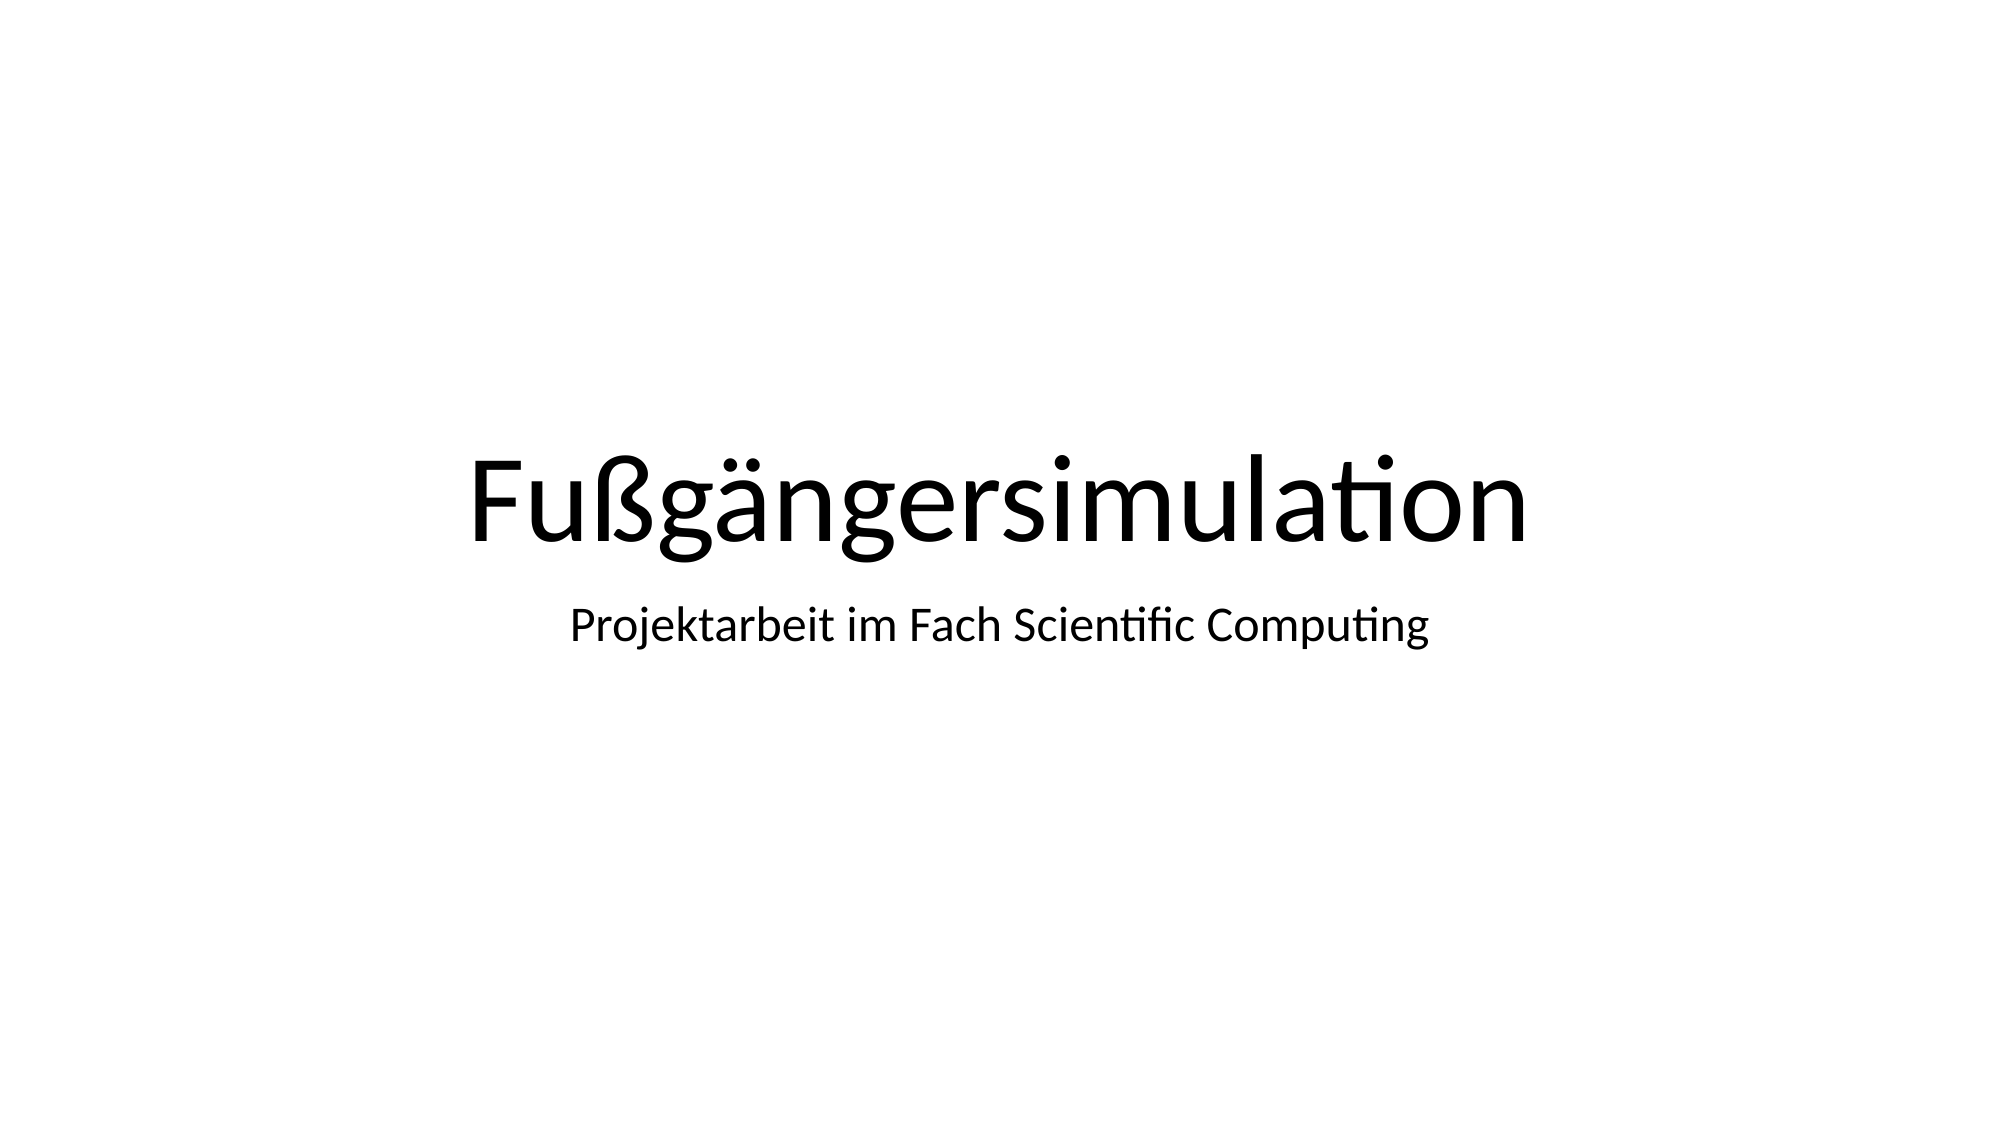

# Fußgängersimulation
Projektarbeit im Fach Scientific Computing